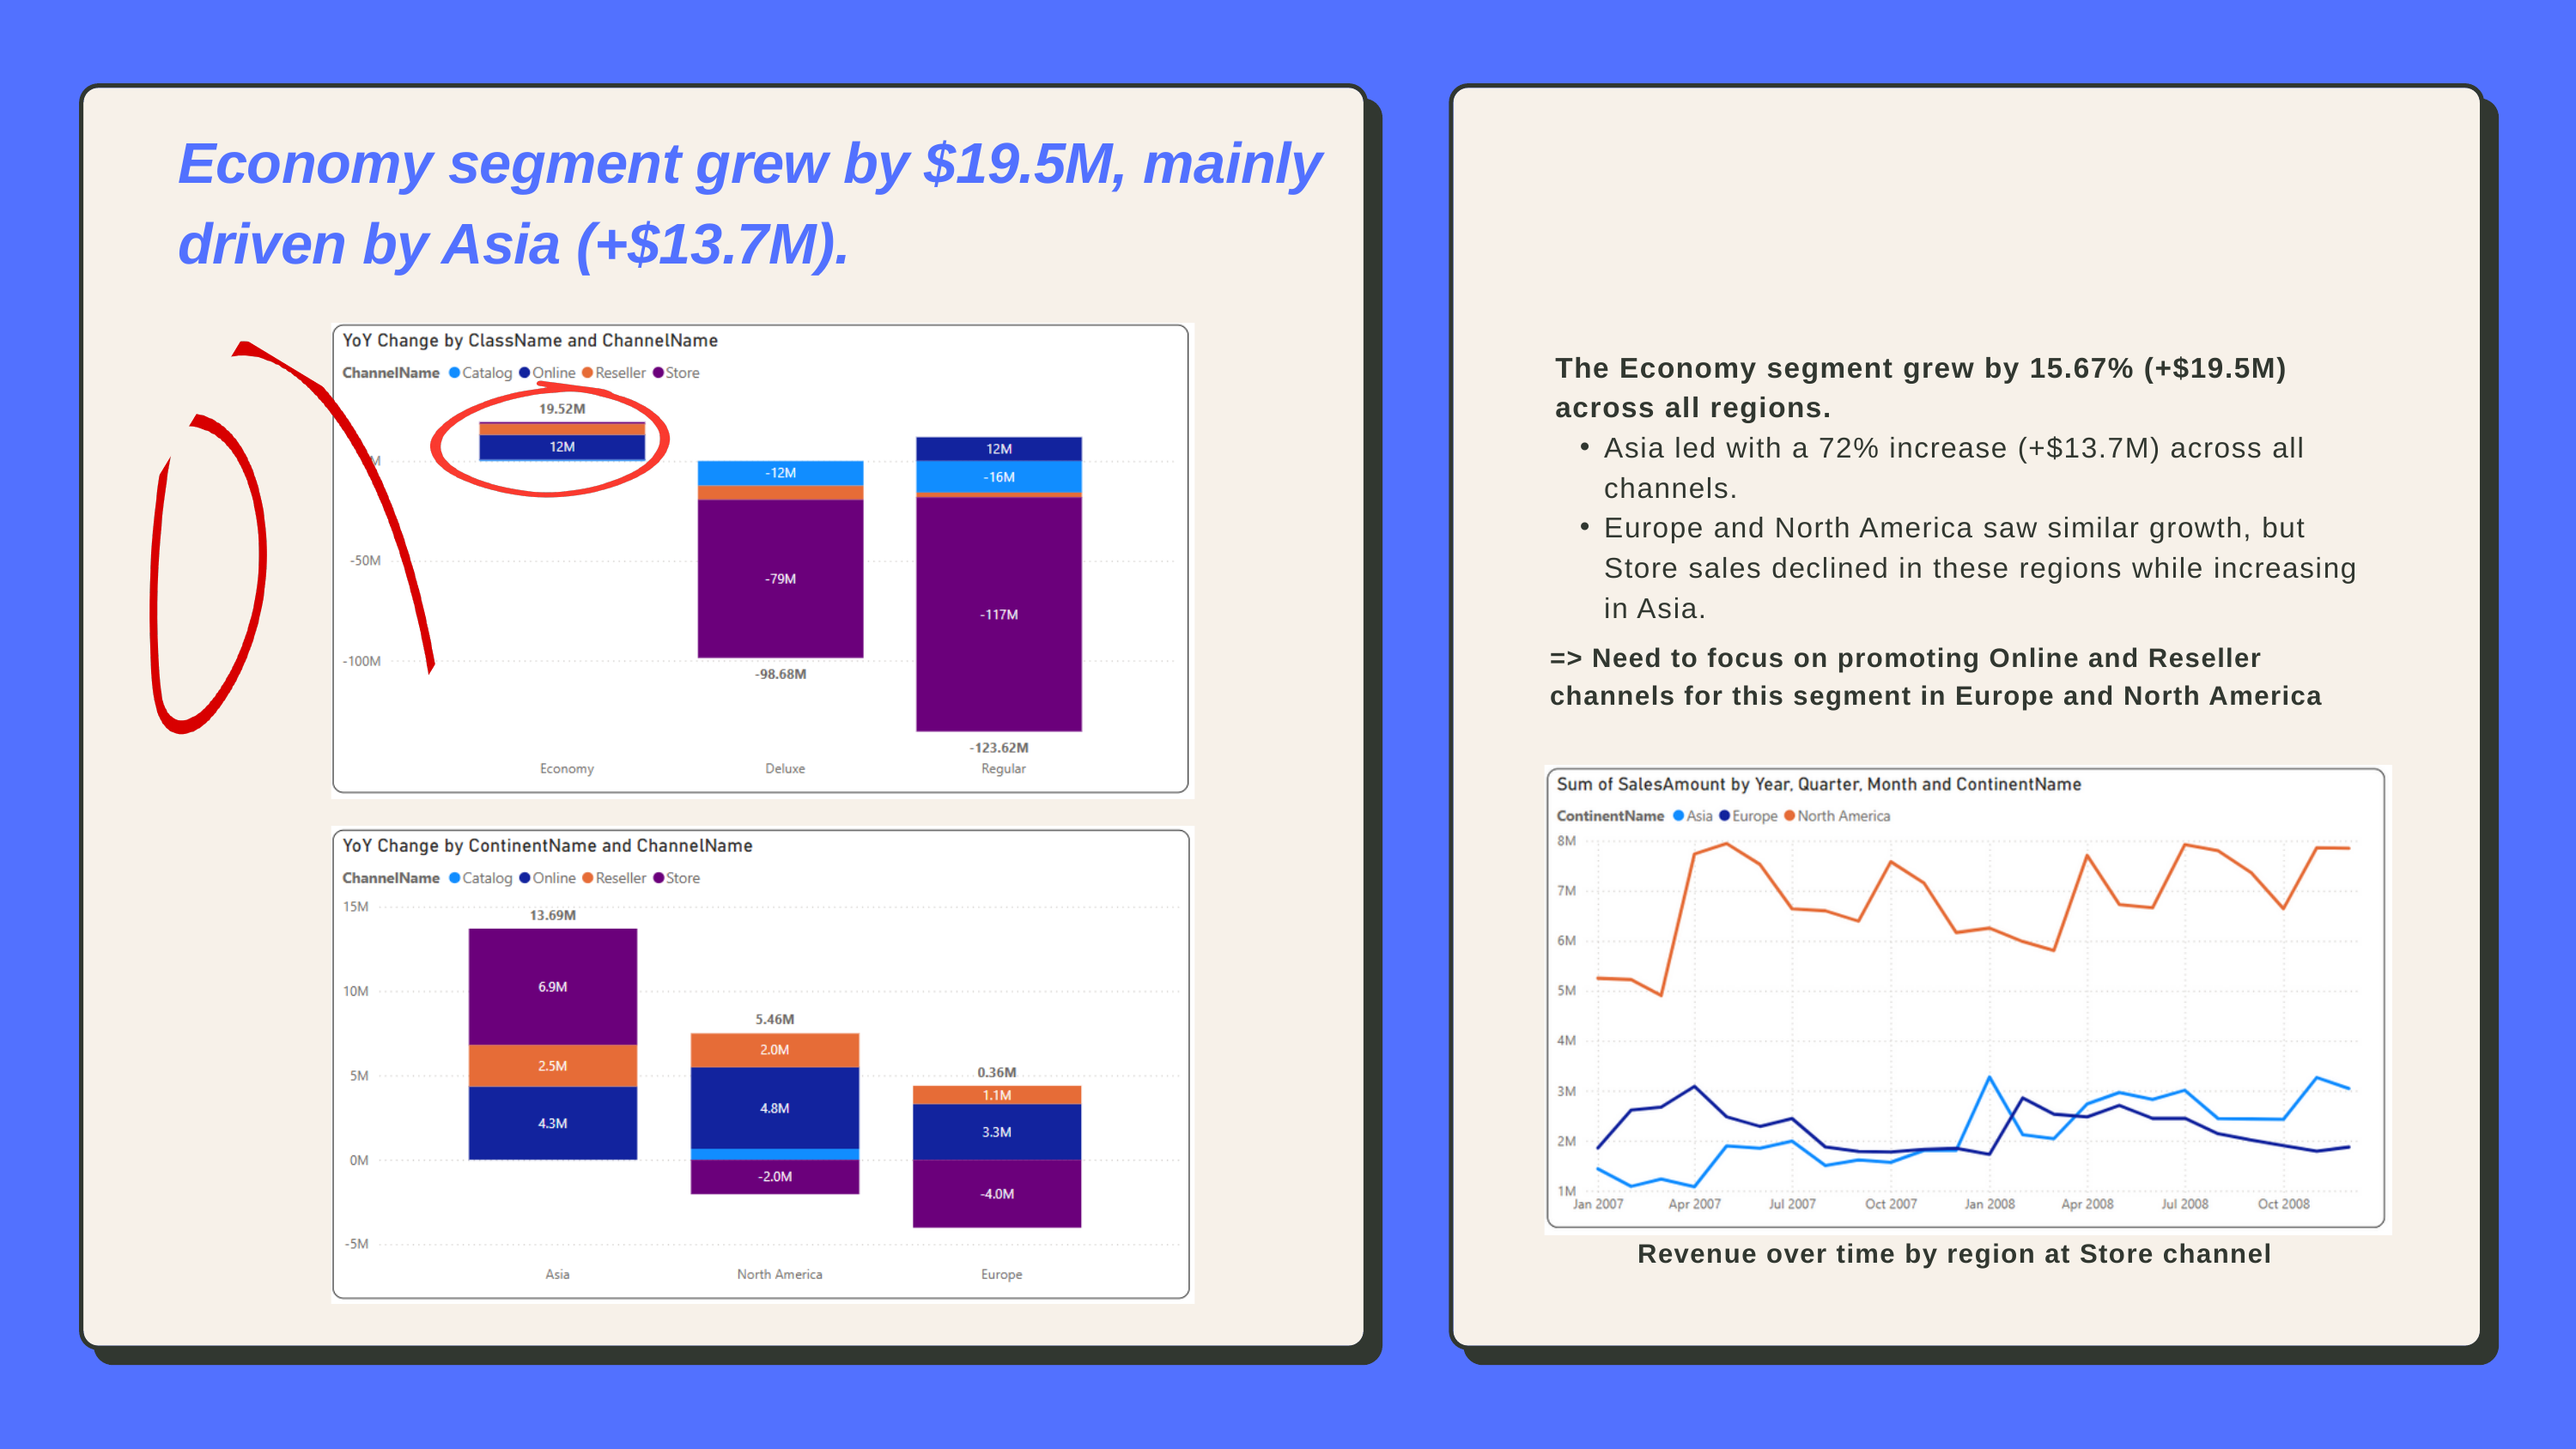

Economy segment grew by $19.5M, mainly driven by Asia (+$13.7M).

The Economy segment grew by 15.67% (+$19.5M) across all regions.
Asia led with a 72% increase (+$13.7M) across all channels.
Europe and North America saw similar growth, but Store sales declined in these regions while increasing in Asia.

=> Need to focus on promoting Online and Reseller channels for this segment in Europe and North America

Revenue over time by region at Store channel